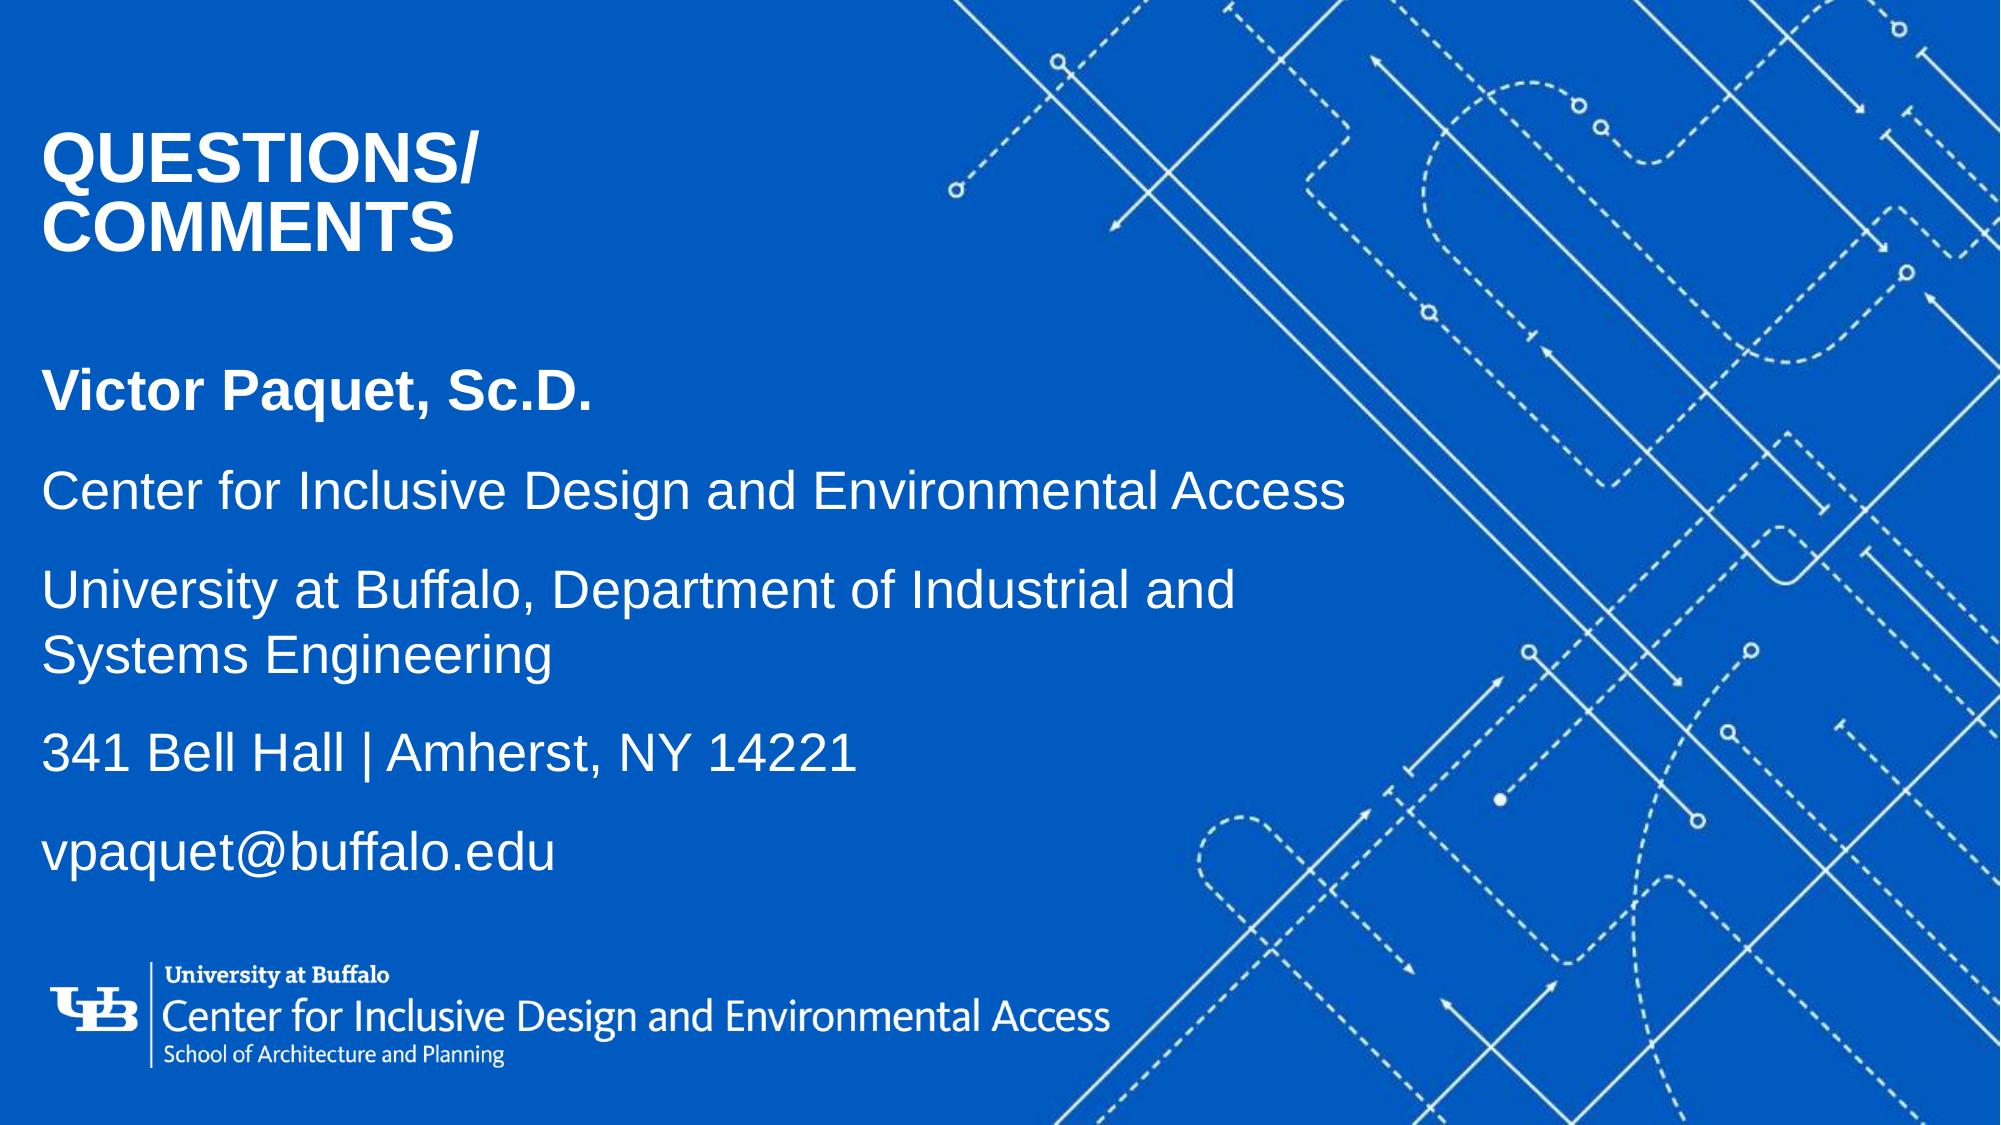

# Questions/ Comments
Victor Paquet, Sc.D.
Center for Inclusive Design and Environmental Access
University at Buffalo, Department of Industrial and Systems Engineering
341 Bell Hall | Amherst, NY 14221
vpaquet@buffalo.edu